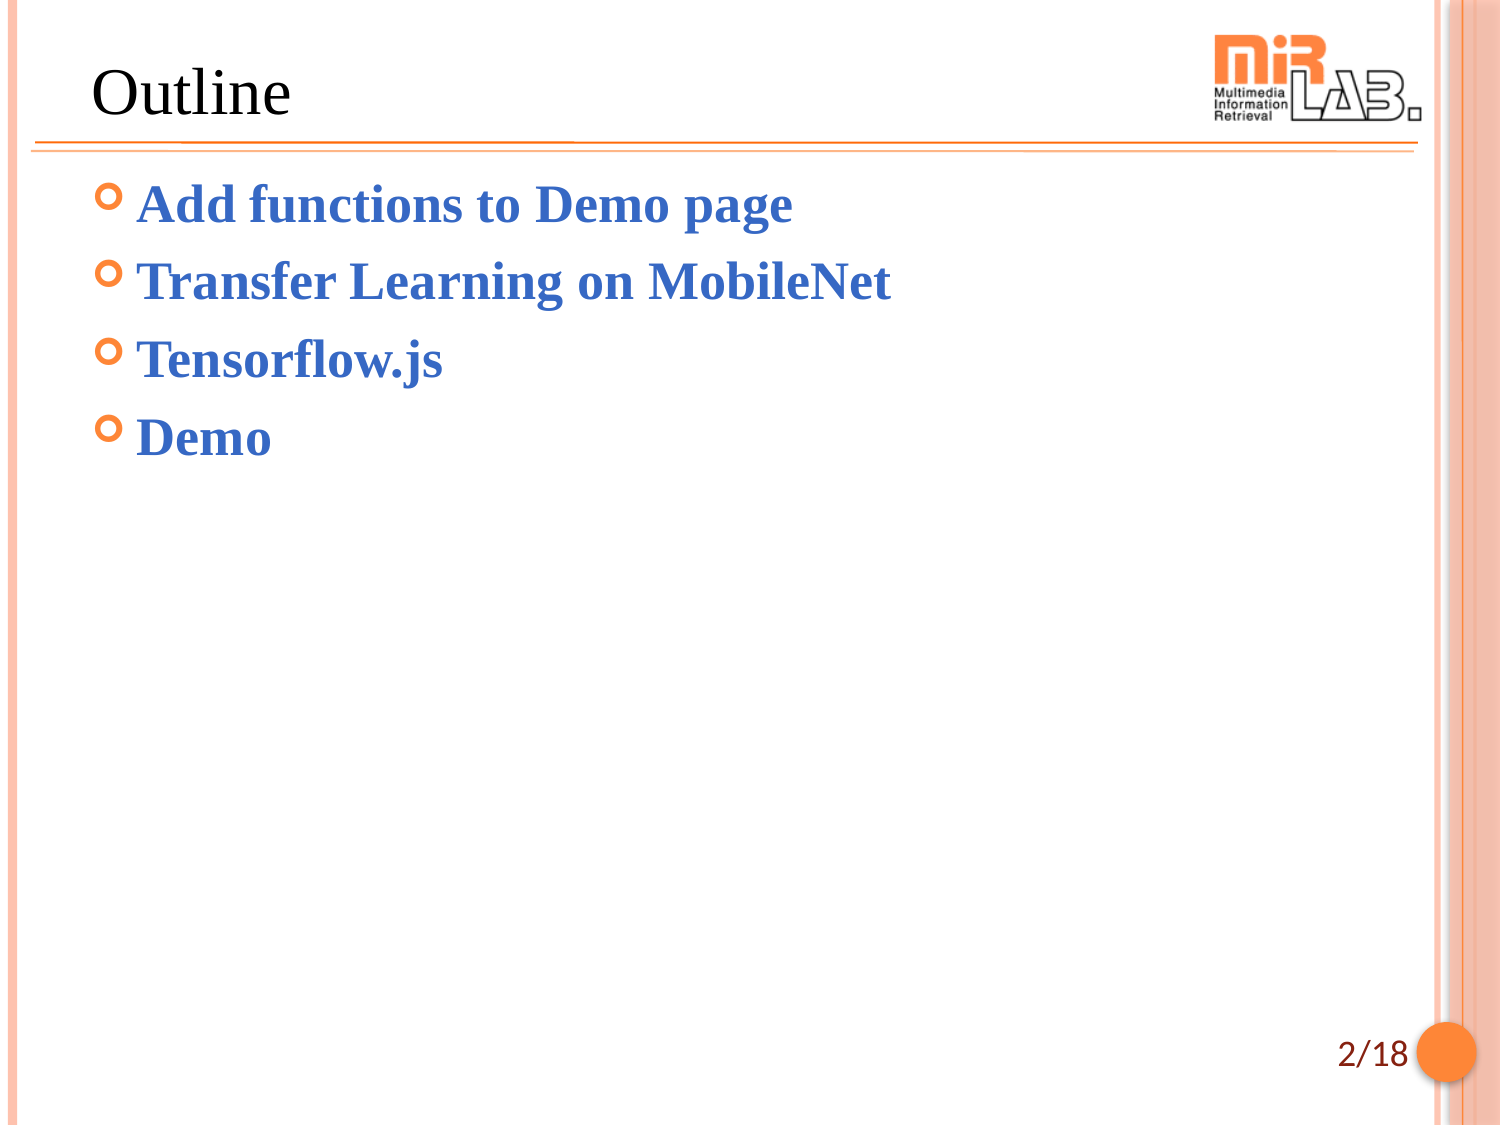

# Outline
Add functions to Demo page
Transfer Learning on MobileNet
Tensorflow.js
Demo